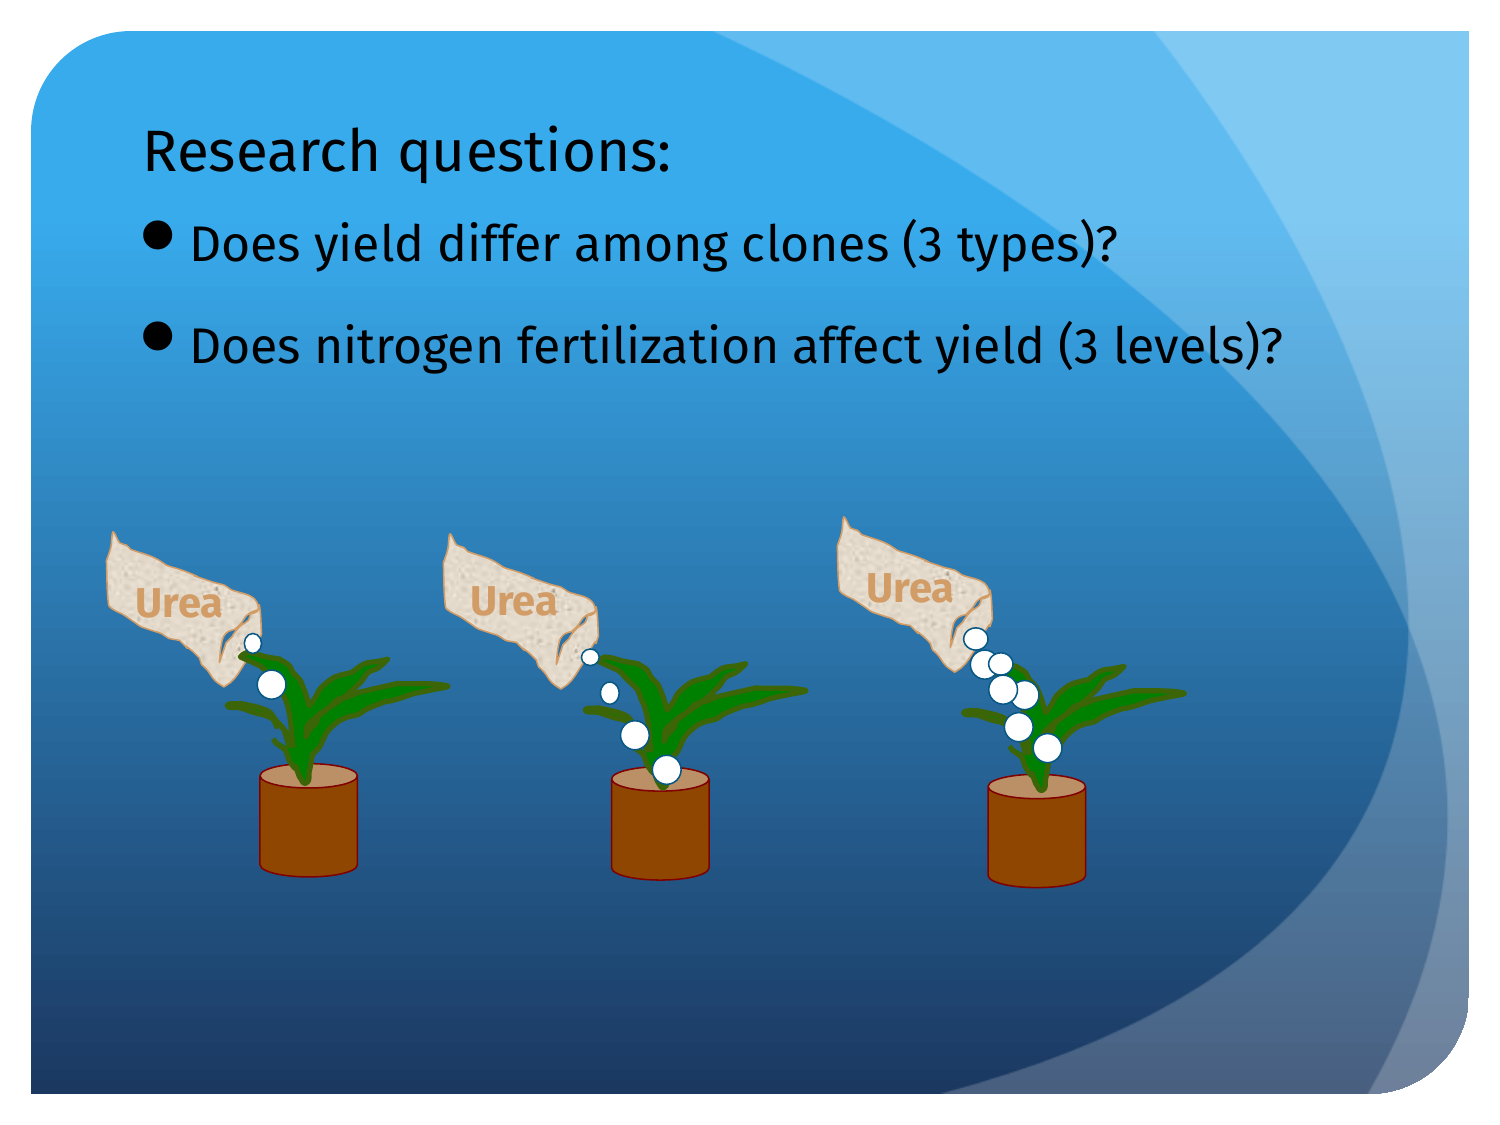

# Research questions:
Does yield differ among clones (3 types)?
Does nitrogen fertilization affect yield (3 levels)?

Urea

Urea
Urea